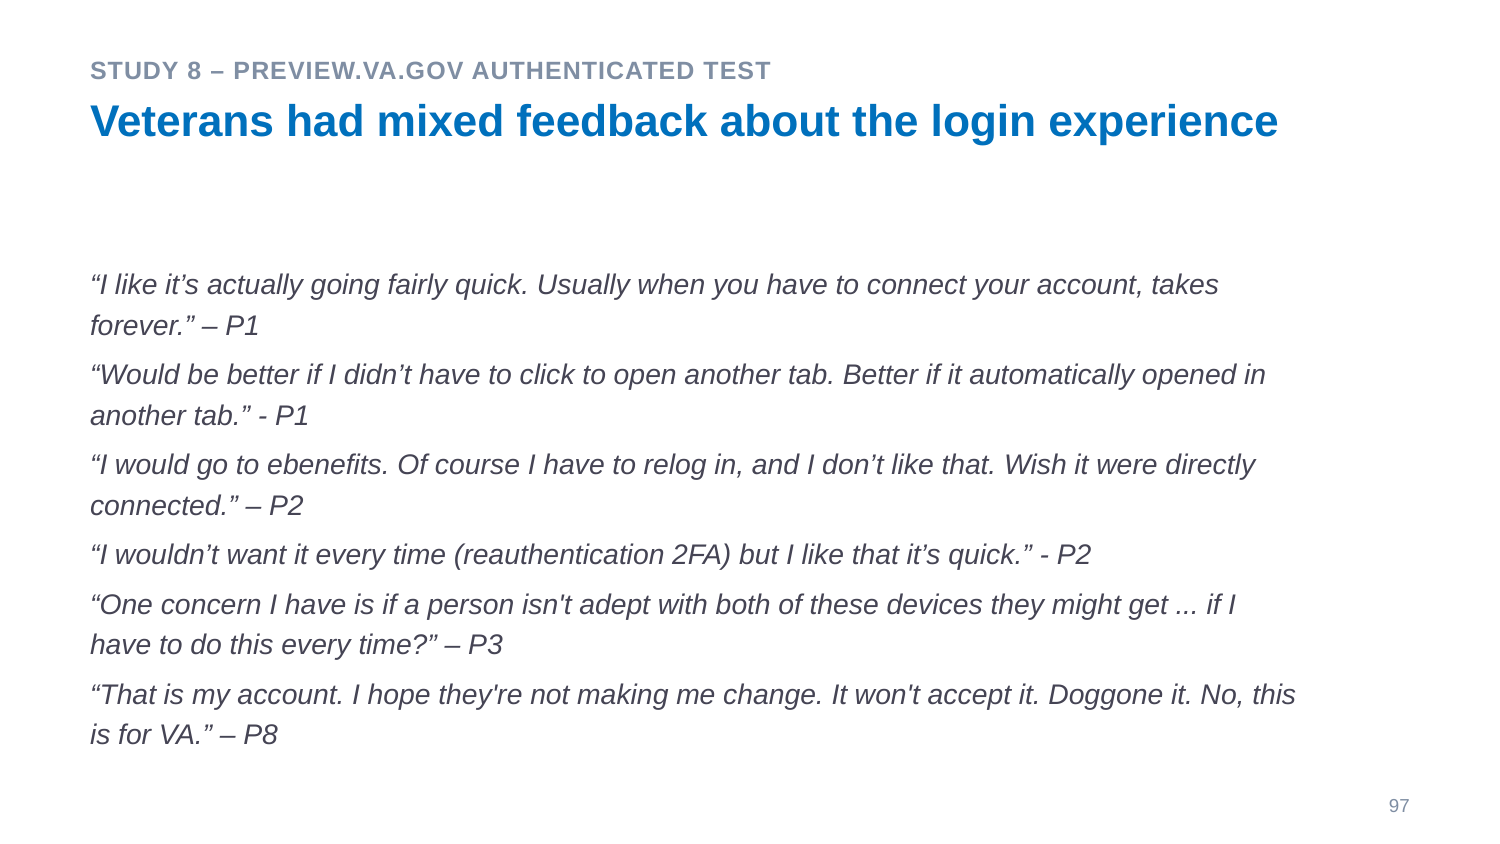

Study 8 – Preview.va.gov Authenticated Test

# Veterans had mixed feedback about the login experience

“I like it’s actually going fairly quick. Usually when you have to connect your account, takes forever.” – P1
“Would be better if I didn’t have to click to open another tab. Better if it automatically opened in another tab.” - P1
“I would go to ebenefits. Of course I have to relog in, and I don’t like that. Wish it were directly connected.” – P2
“I wouldn’t want it every time (reauthentication 2FA) but I like that it’s quick.” - P2
“One concern I have is if a person isn't adept with both of these devices they might get ... if I have to do this every time?” – P3
“That is my account. I hope they're not making me change. It won't accept it. Doggone it. No, this is for VA.” – P8

97